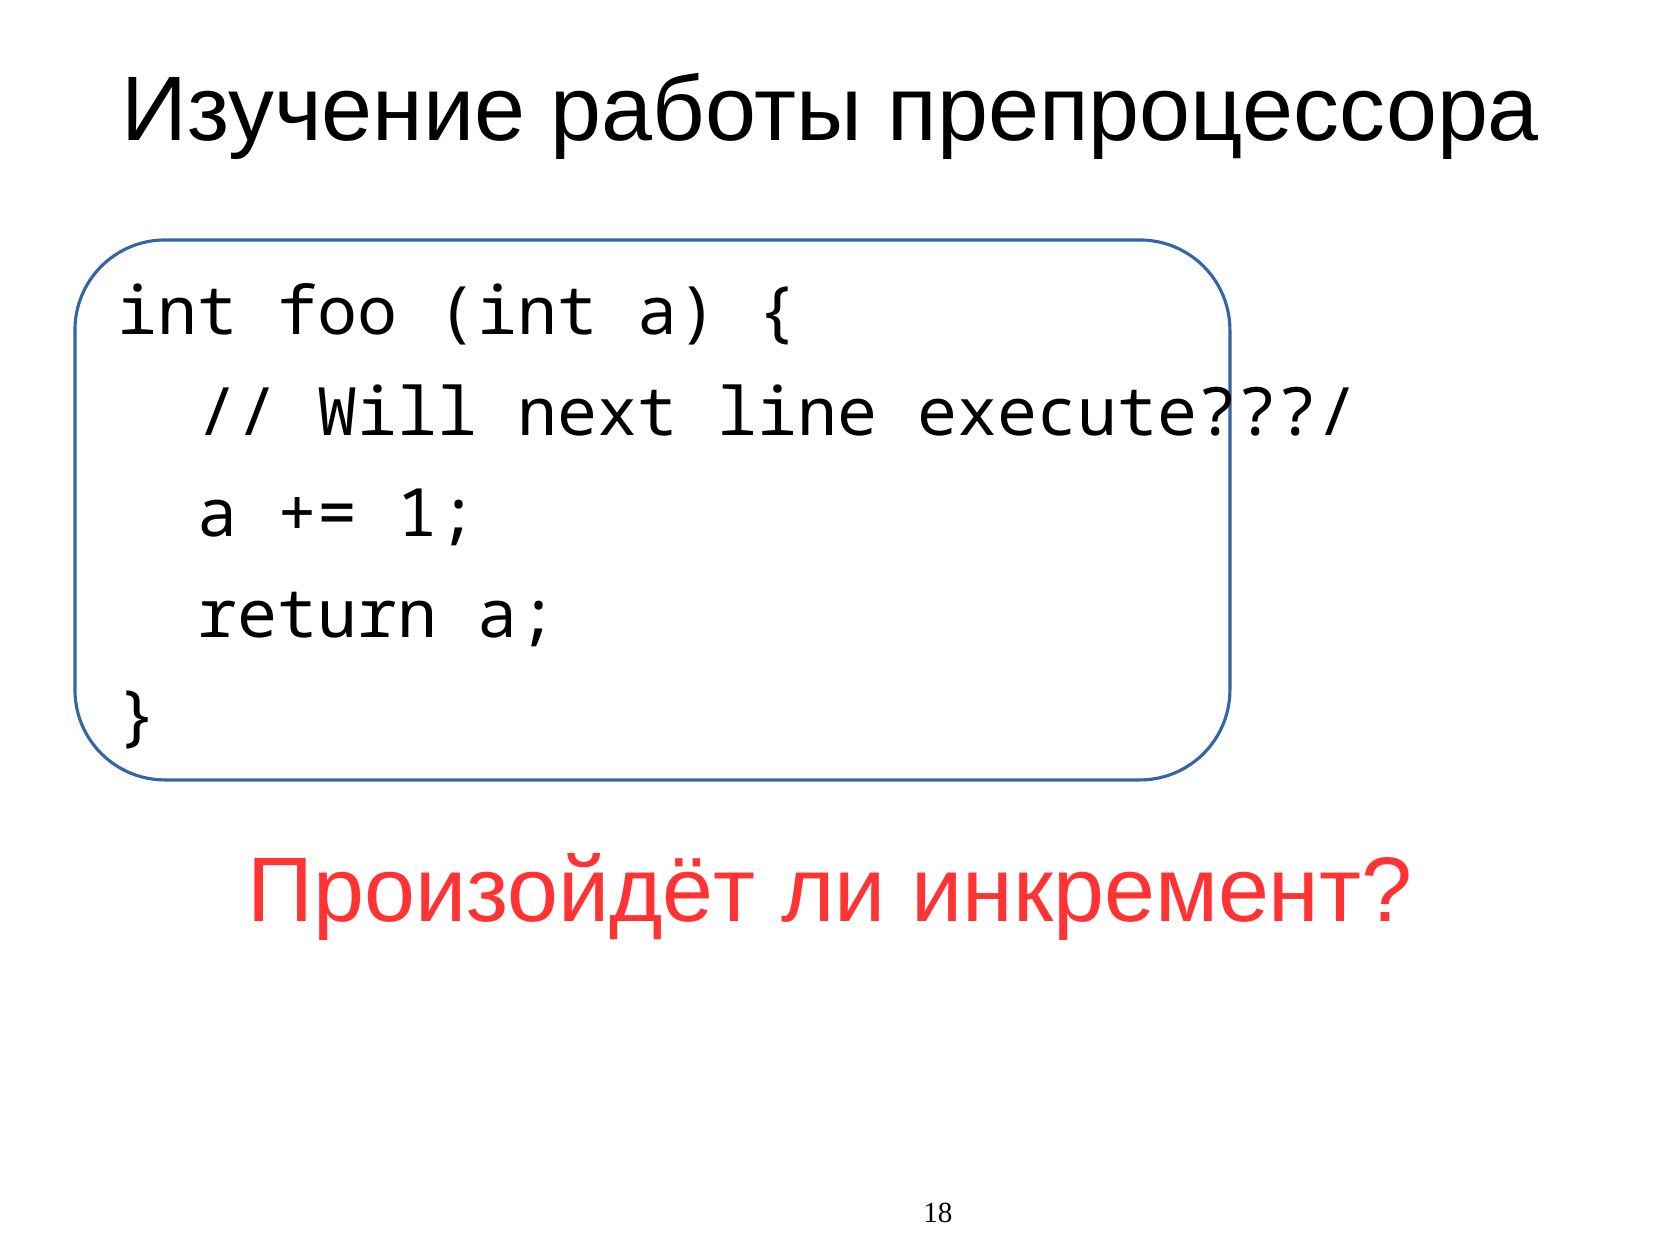

Изучение работы препроцессора
int foo (int a) {
  // Will next line execute???/
  a += 1;
  return a;
}
Произойдёт ли инкремент?
18